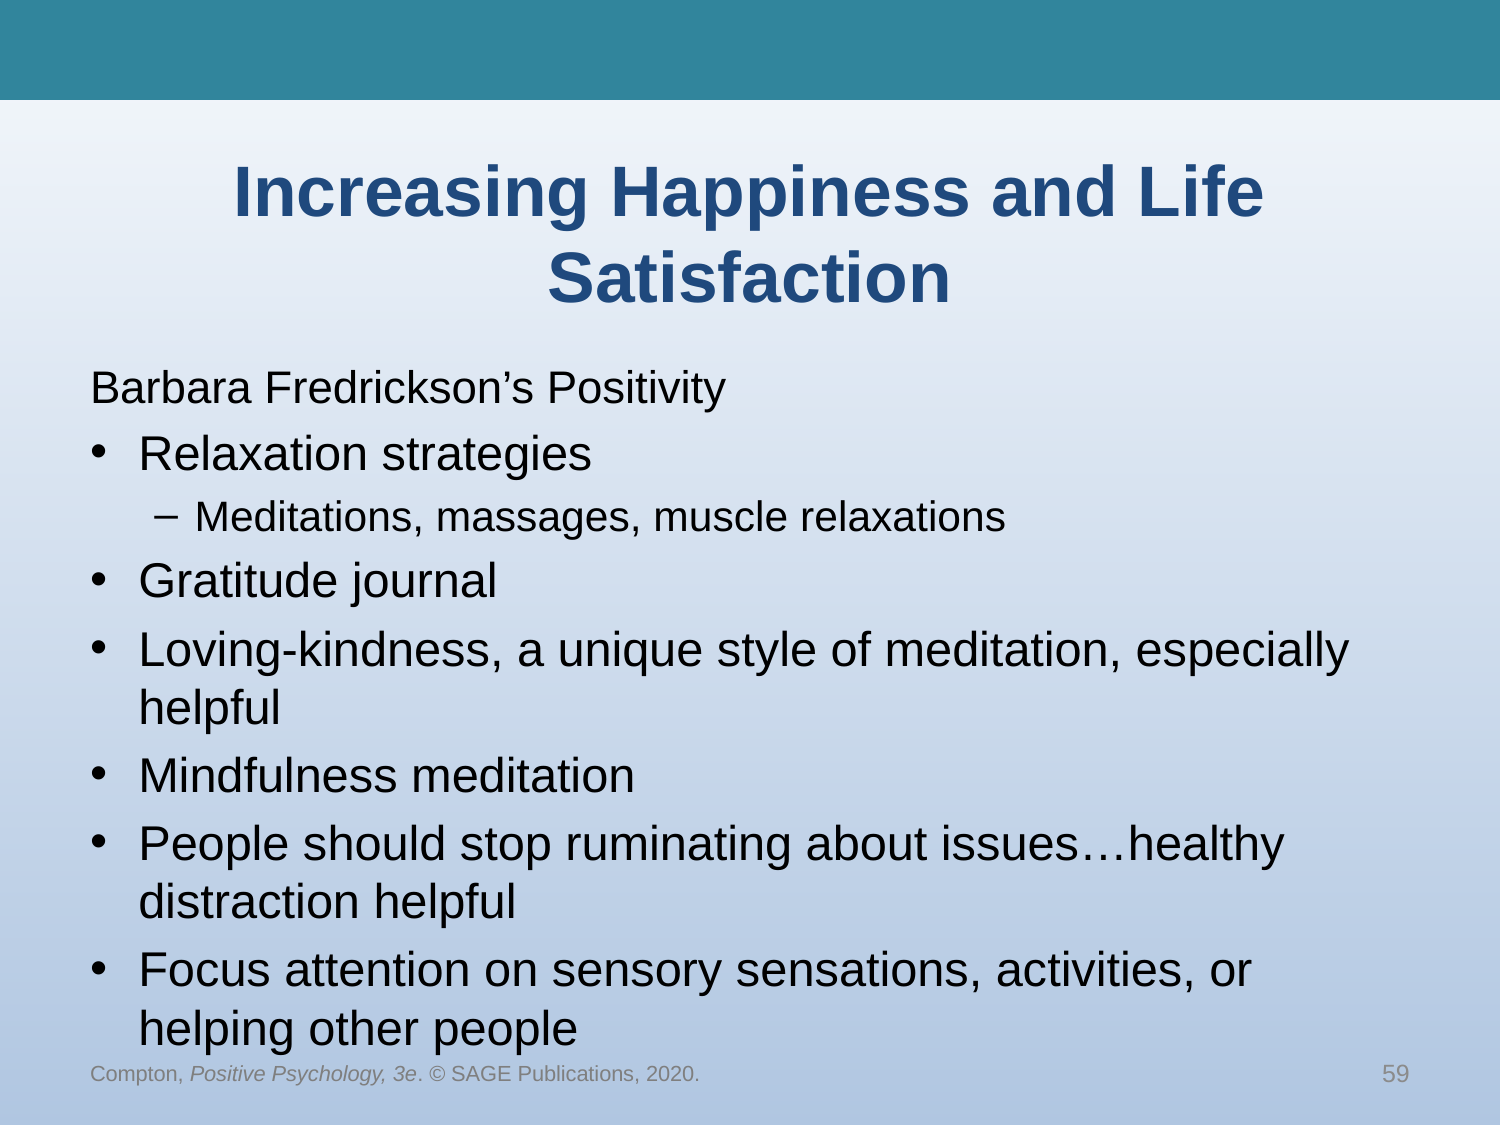

# Increasing Happiness and Life Satisfaction
Barbara Fredrickson’s Positivity
Relaxation strategies
Meditations, massages, muscle relaxations
Gratitude journal
Loving-kindness, a unique style of meditation, especially helpful
Mindfulness meditation
People should stop ruminating about issues…healthy distraction helpful
Focus attention on sensory sensations, activities, or helping other people

Compton, Positive Psychology, 3e. © SAGE Publications, 2020.
59